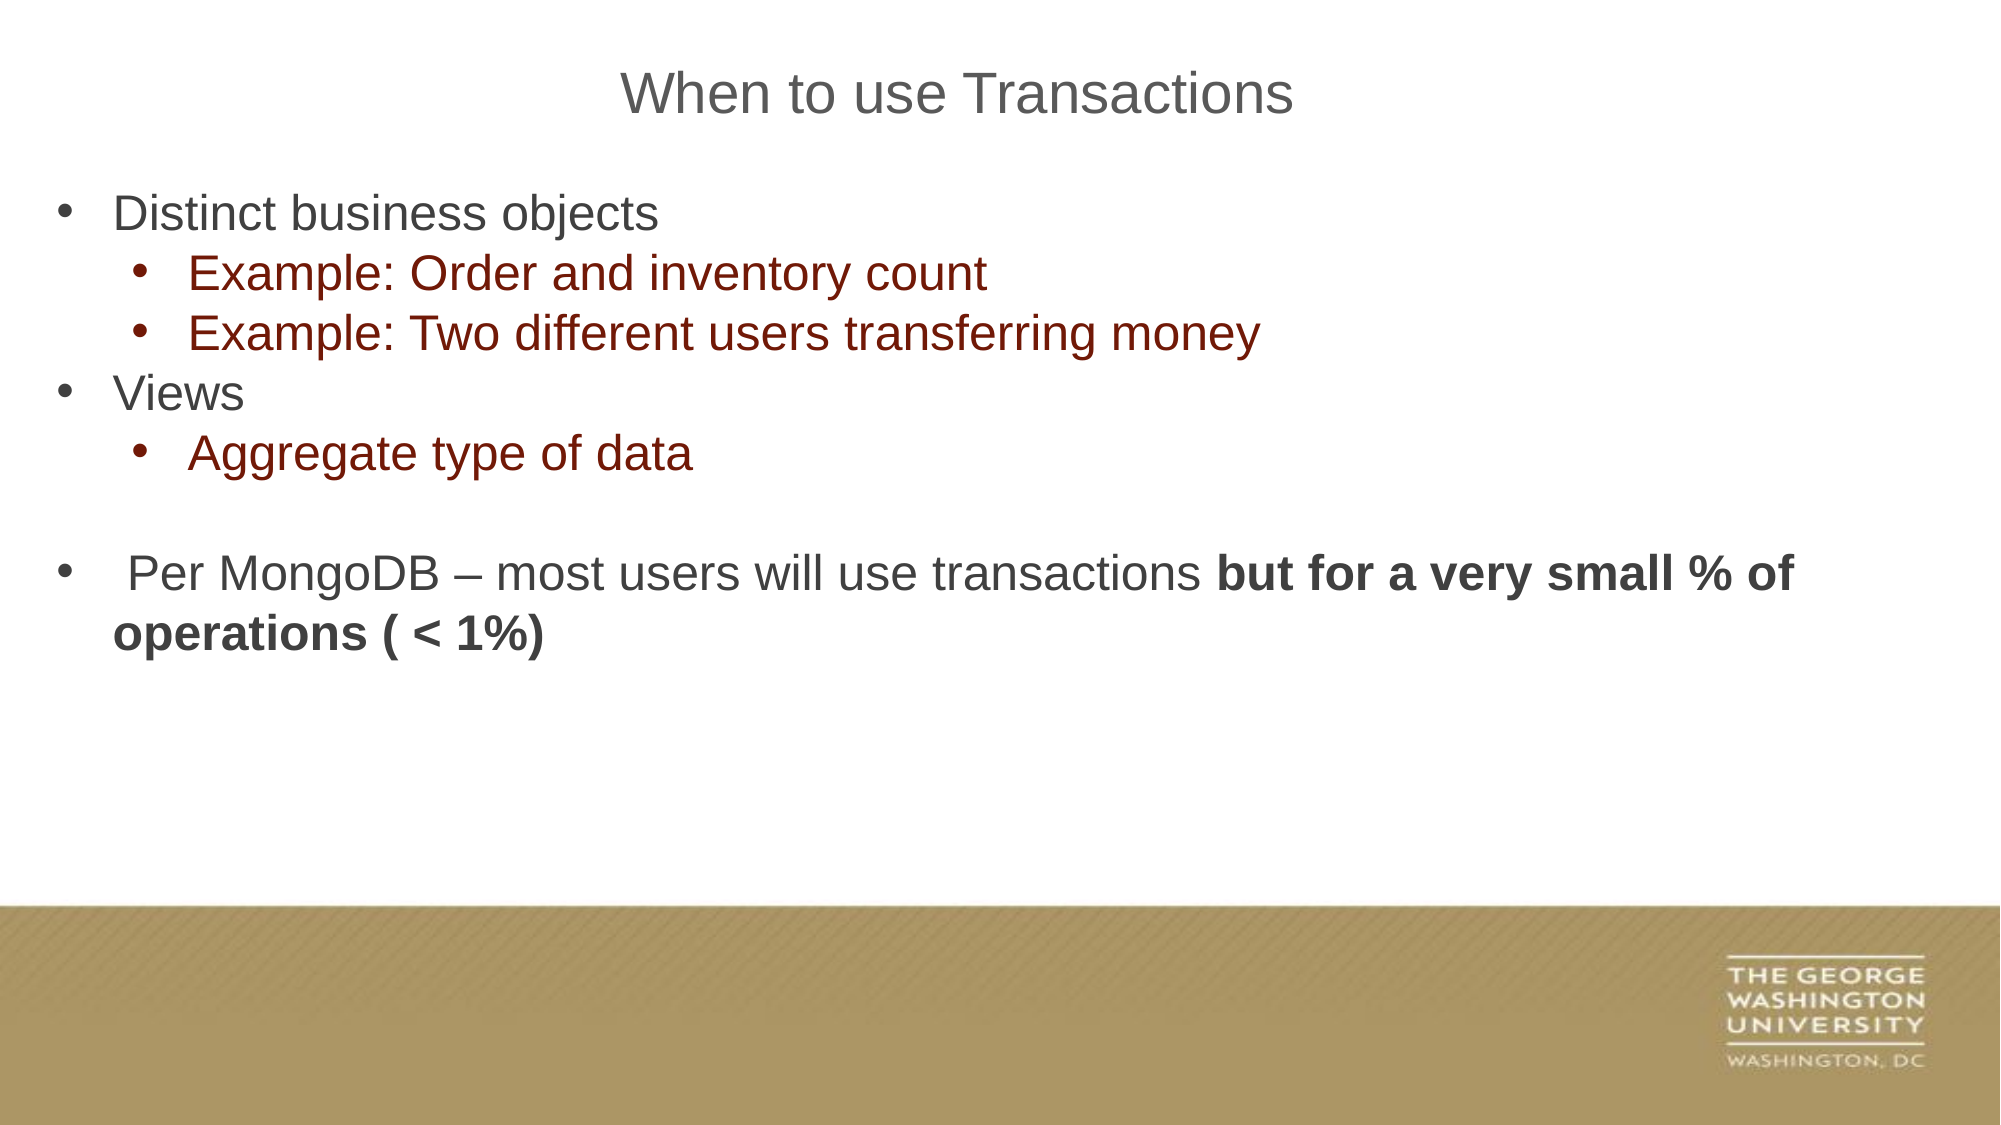

When to use Transactions

Distinct business objects
Example: Order and inventory count
Example: Two different users transferring money
Views
Aggregate type of data

 Per MongoDB – most users will use transactions but for a very small % of operations ( < 1%)